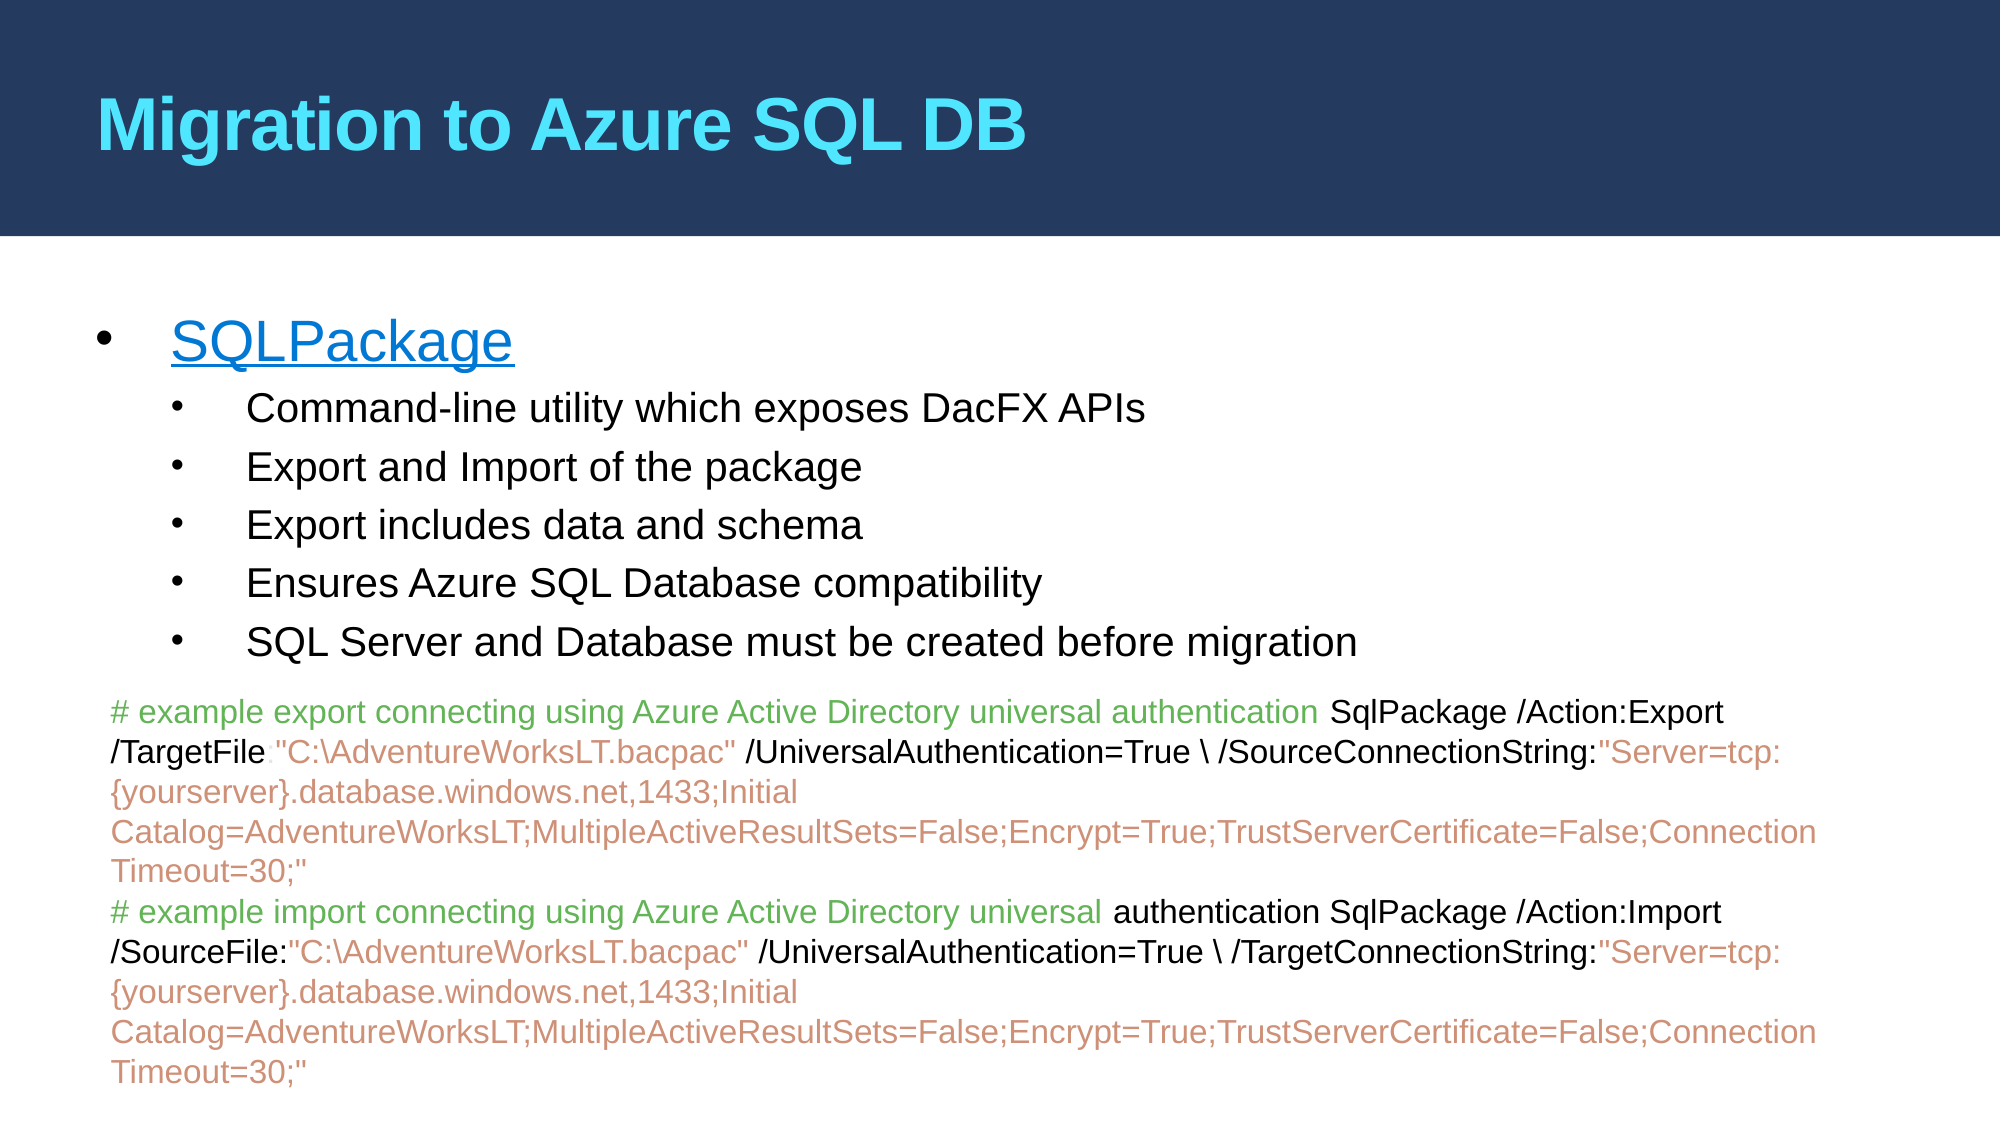

# Migration to Azure SQL DB
SQLPackage
Command-line utility which exposes DacFX APIs
Export and Import of the package
Export includes data and schema
Ensures Azure SQL Database compatibility
SQL Server and Database must be created before migration

# example export connecting using Azure Active Directory universal authentication SqlPackage /Action:Export /TargetFile:"C:\AdventureWorksLT.bacpac" /UniversalAuthentication=True \ /SourceConnectionString:"Server=tcp:{yourserver}.database.windows.net,1433;Initial Catalog=AdventureWorksLT;MultipleActiveResultSets=False;Encrypt=True;TrustServerCertificate=False;Connection Timeout=30;"
# example import connecting using Azure Active Directory universal authentication SqlPackage /Action:Import /SourceFile:"C:\AdventureWorksLT.bacpac" /UniversalAuthentication=True \ /TargetConnectionString:"Server=tcp:{yourserver}.database.windows.net,1433;Initial Catalog=AdventureWorksLT;MultipleActiveResultSets=False;Encrypt=True;TrustServerCertificate=False;Connection Timeout=30;"